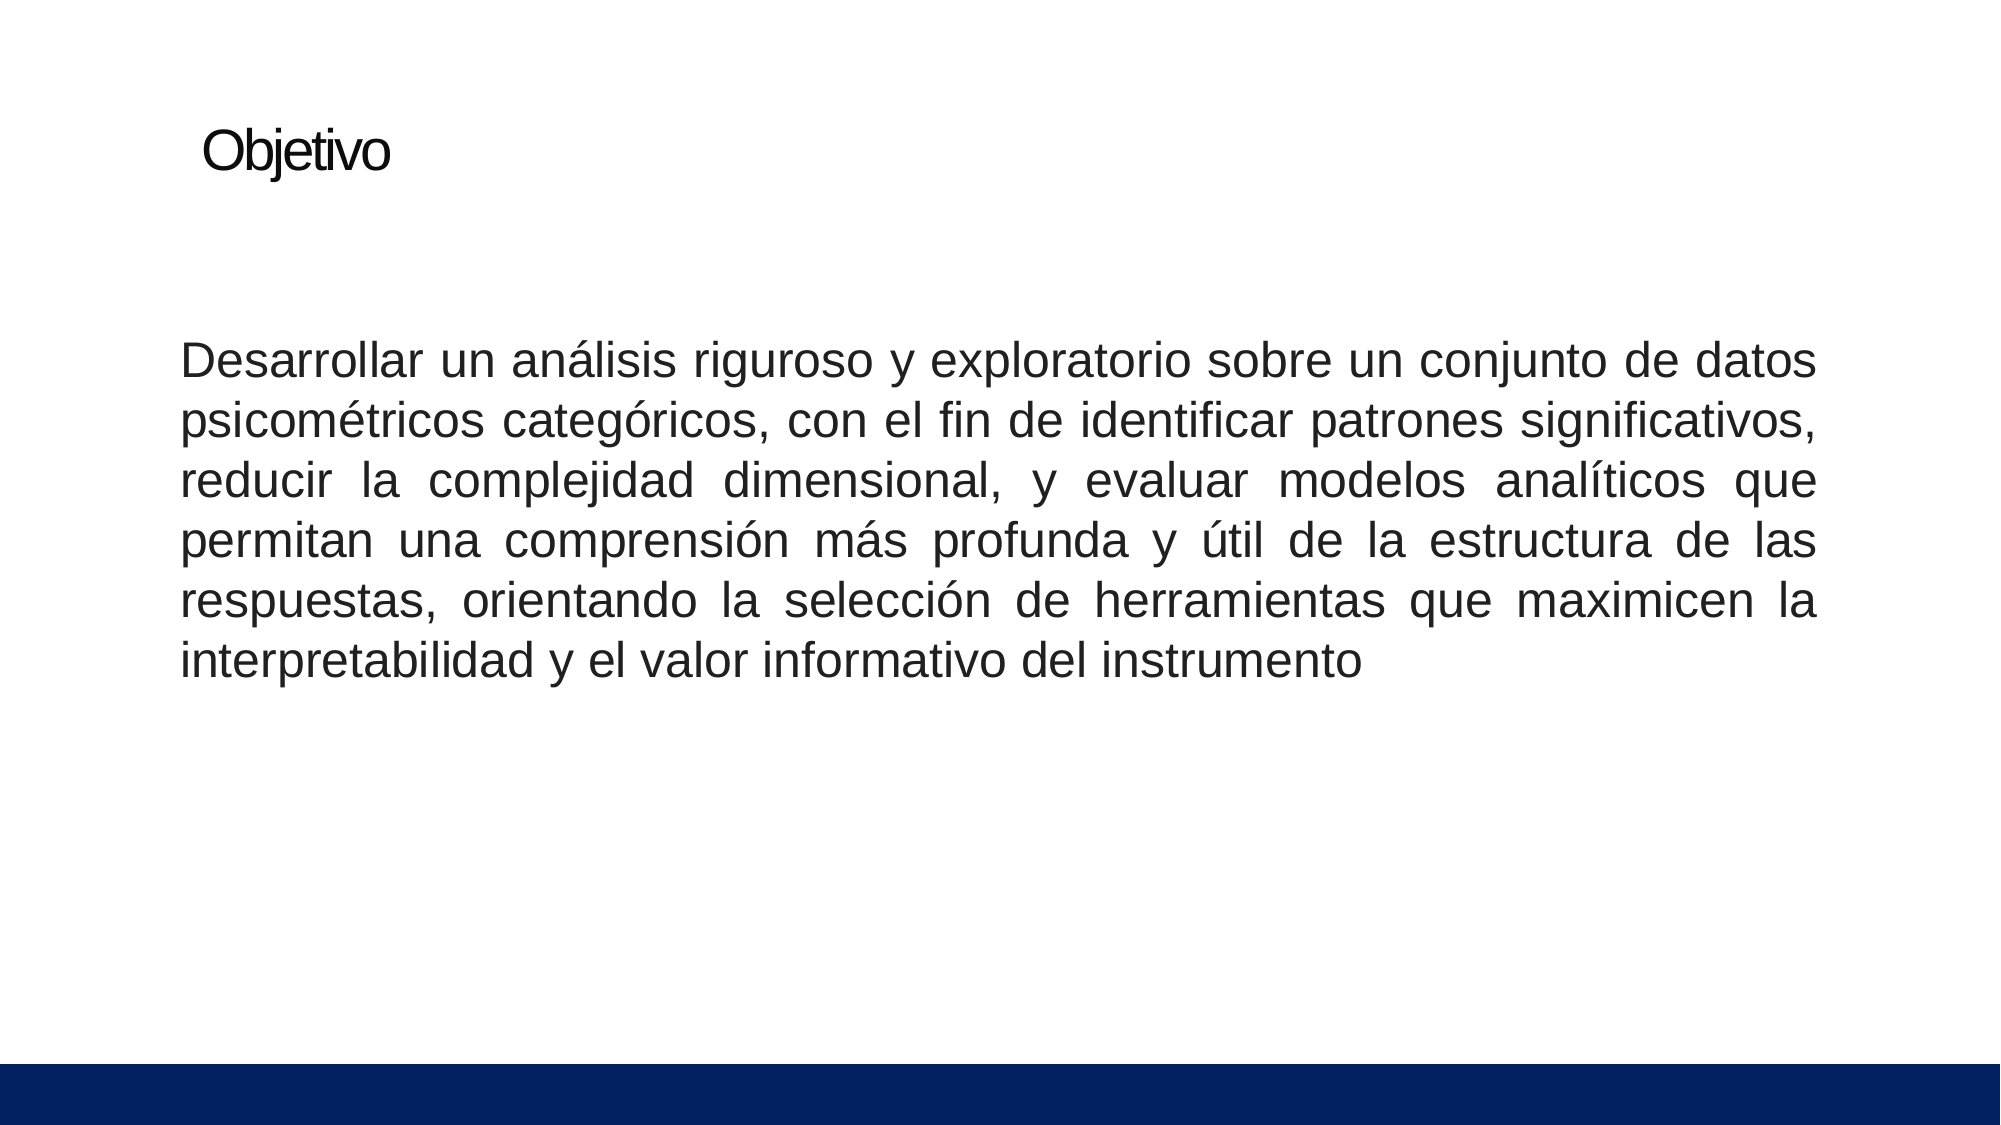

Objetivo

Desarrollar un análisis riguroso y exploratorio sobre un conjunto de datos psicométricos categóricos, con el fin de identificar patrones significativos, reducir la complejidad dimensional, y evaluar modelos analíticos que permitan una comprensión más profunda y útil de la estructura de las respuestas, orientando la selección de herramientas que maximicen la interpretabilidad y el valor informativo del instrumento